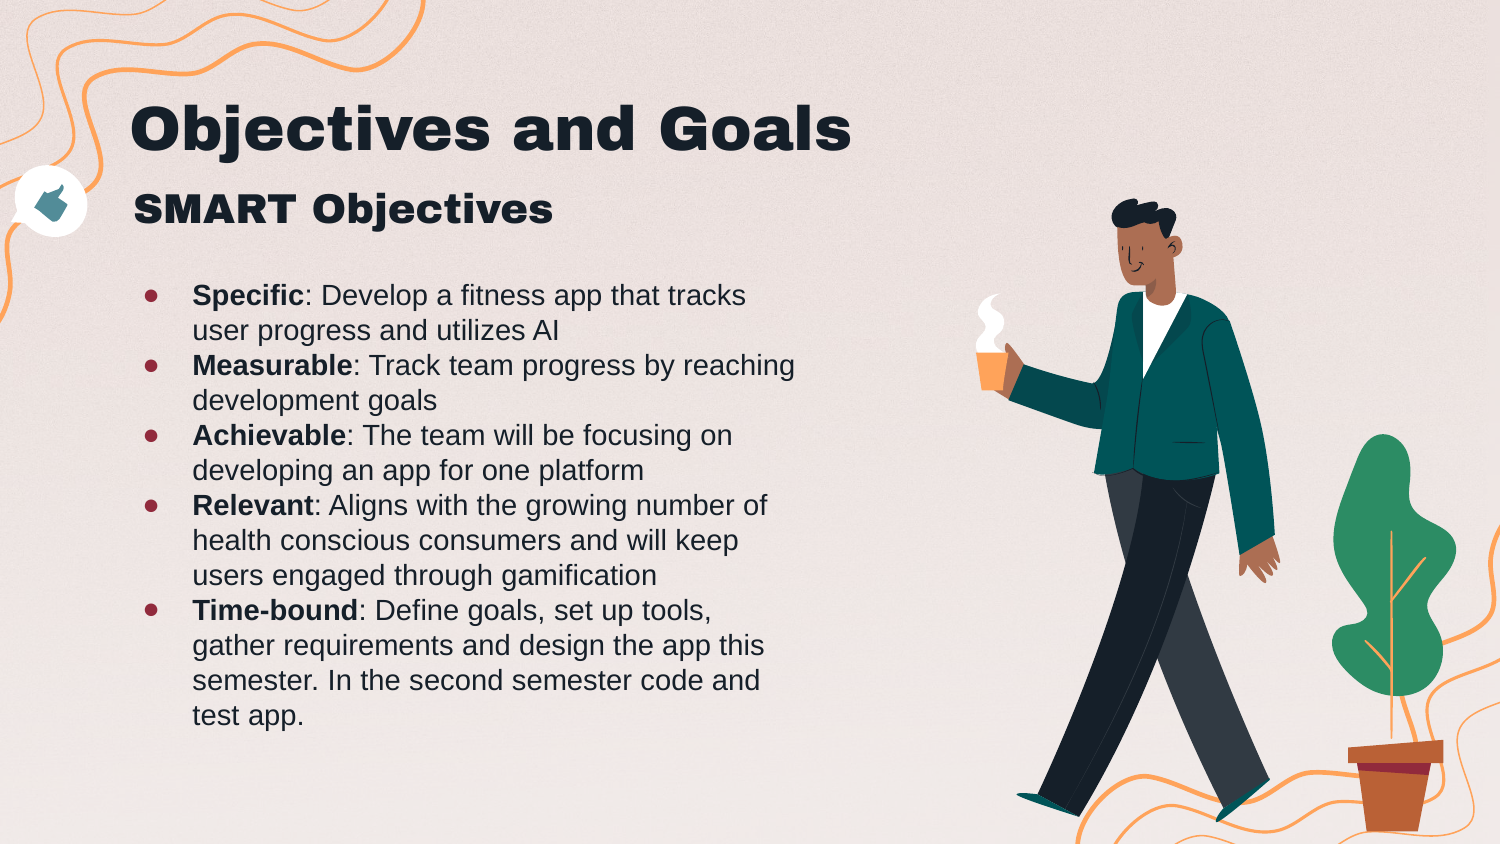

# Objectives and Goals

SMART Objectives

Specific: Develop a fitness app that tracks user progress and utilizes AI
Measurable: Track team progress by reaching development goals
Achievable: The team will be focusing on developing an app for one platform
Relevant: Aligns with the growing number of health conscious consumers and will keep users engaged through gamification
Time-bound: Define goals, set up tools, gather requirements and design the app this semester. In the second semester code and test app.